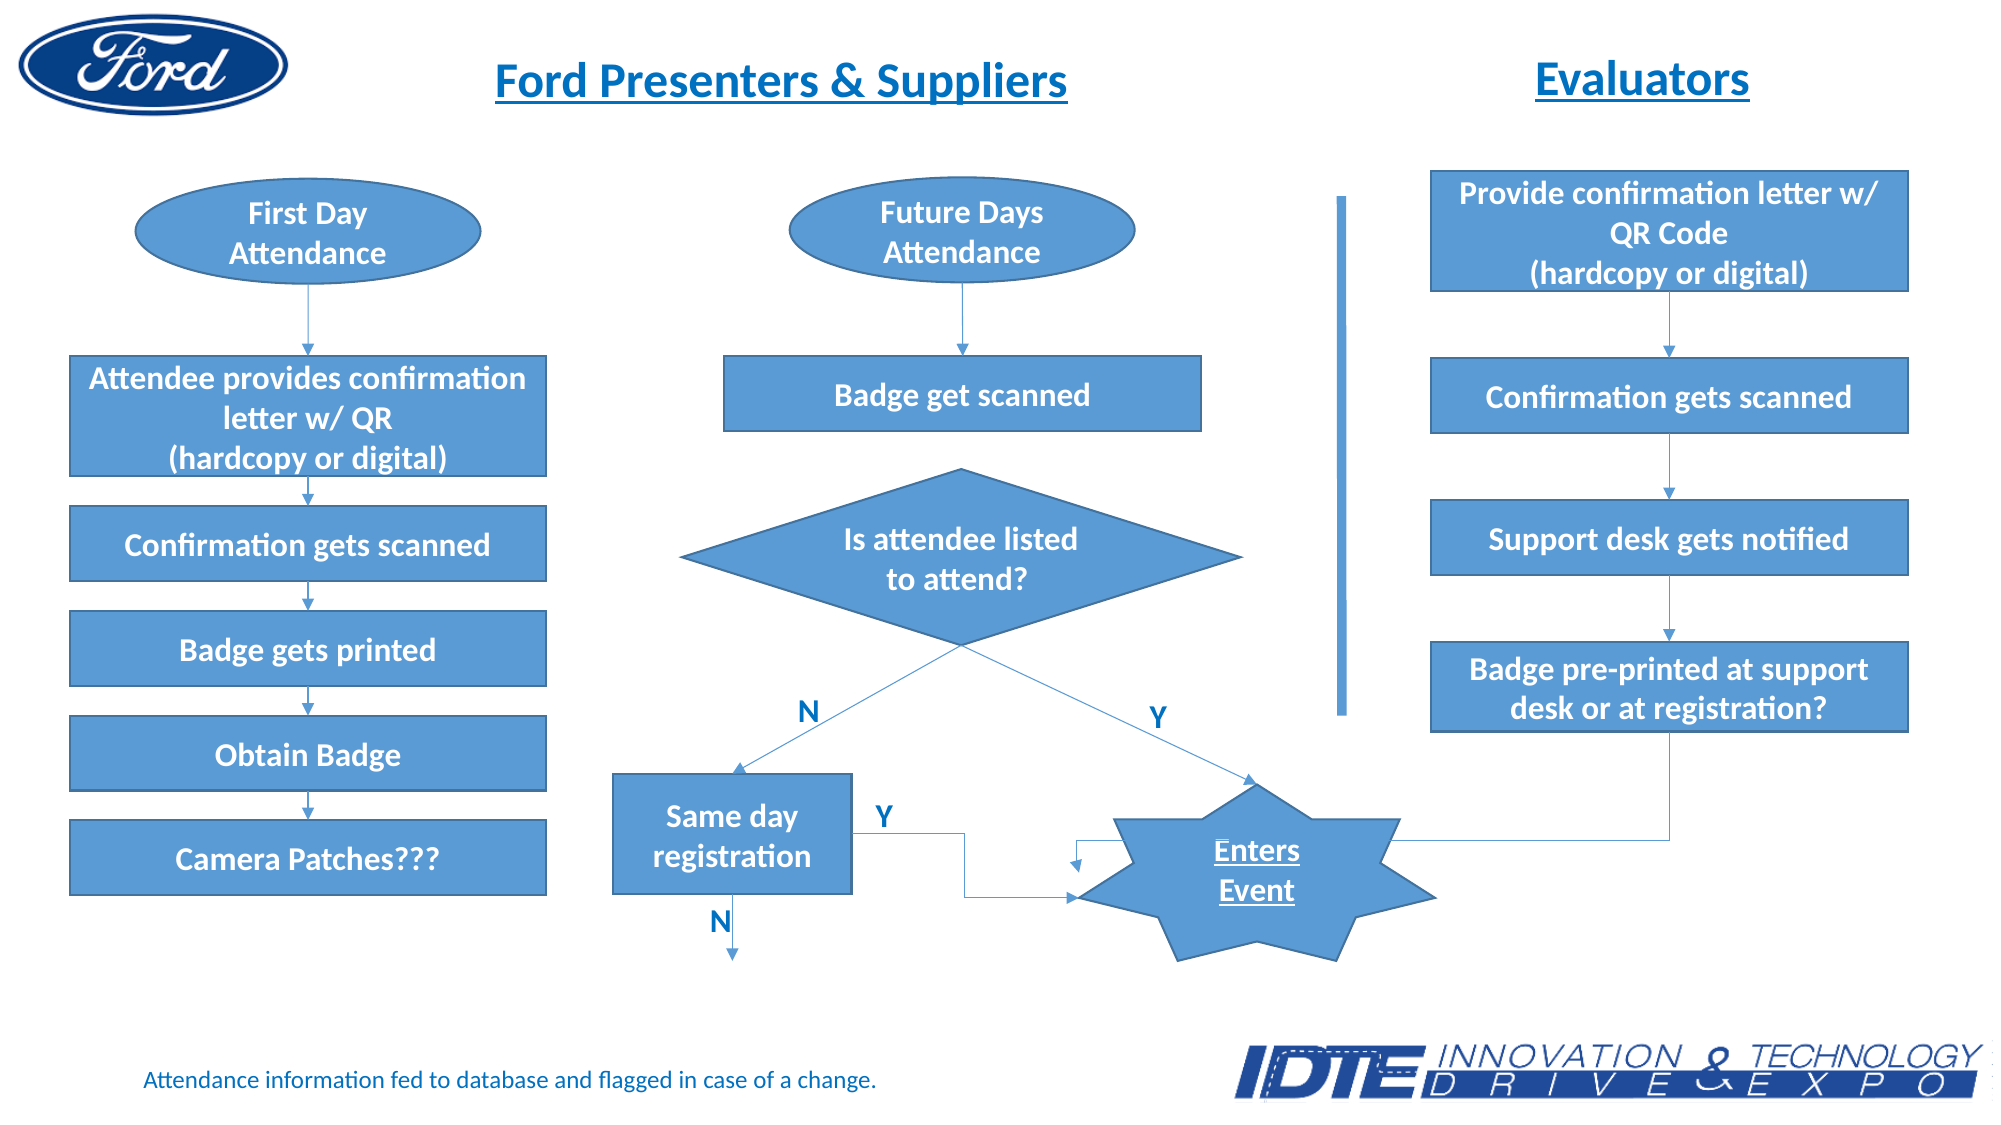

Evaluators
Ford Presenters & Suppliers
Provide confirmation letter w/ QR Code
(hardcopy or digital)
Future Days Attendance
First Day Attendance
Attendee provides confirmation letter w/ QR
(hardcopy or digital)
Badge get scanned
Confirmation gets scanned
Is attendee listed to attend?
Support desk gets notified
Confirmation gets scanned
Badge gets printed
Badge pre-printed at support desk or at registration?
N
Y
Obtain Badge
Same day
registration
Enters Event
Y
Camera Patches???
N
Attendance information fed to database and flagged in case of a change.